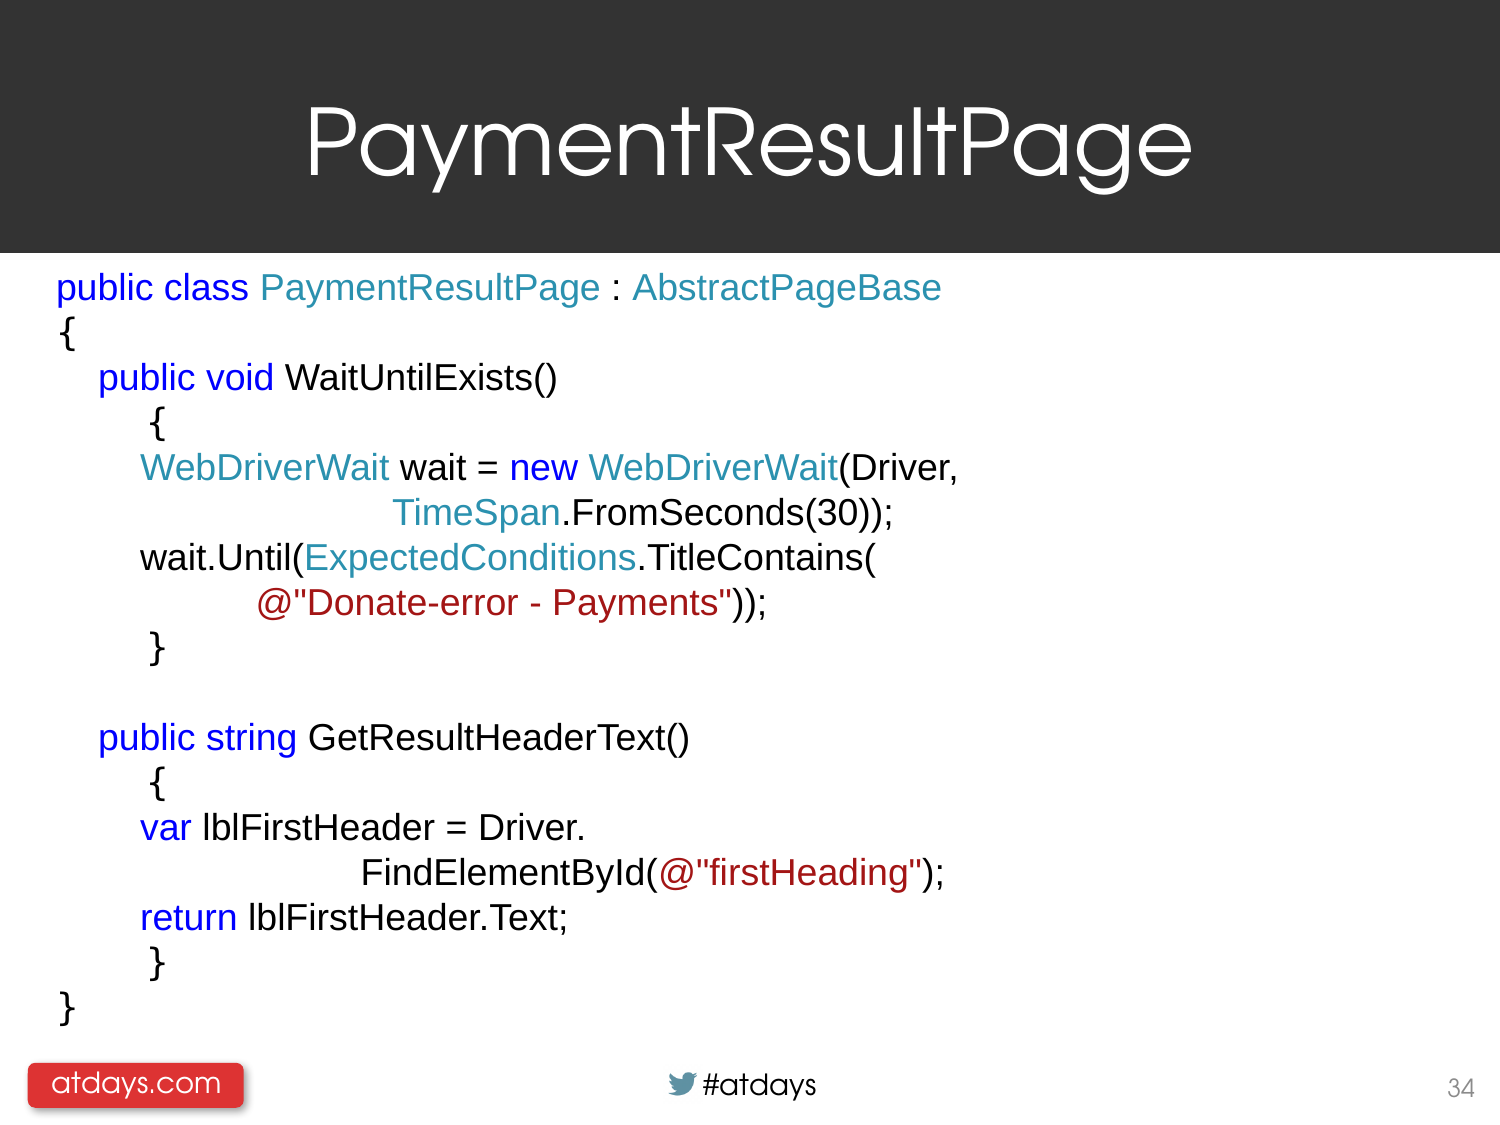

# PaymentResultPage
public class PaymentResultPage : AbstractPageBase
{
    public void WaitUntilExists()
    {
        WebDriverWait wait = new WebDriverWait(Driver,
                                TimeSpan.FromSeconds(30));
        wait.Until(ExpectedConditions.TitleContains(
                   @"Donate-error - Payments"));
    }

    public string GetResultHeaderText()
    {
        var lblFirstHeader = Driver.
                             FindElementById(@"firstHeading");
        return lblFirstHeader.Text;
    }
}
34